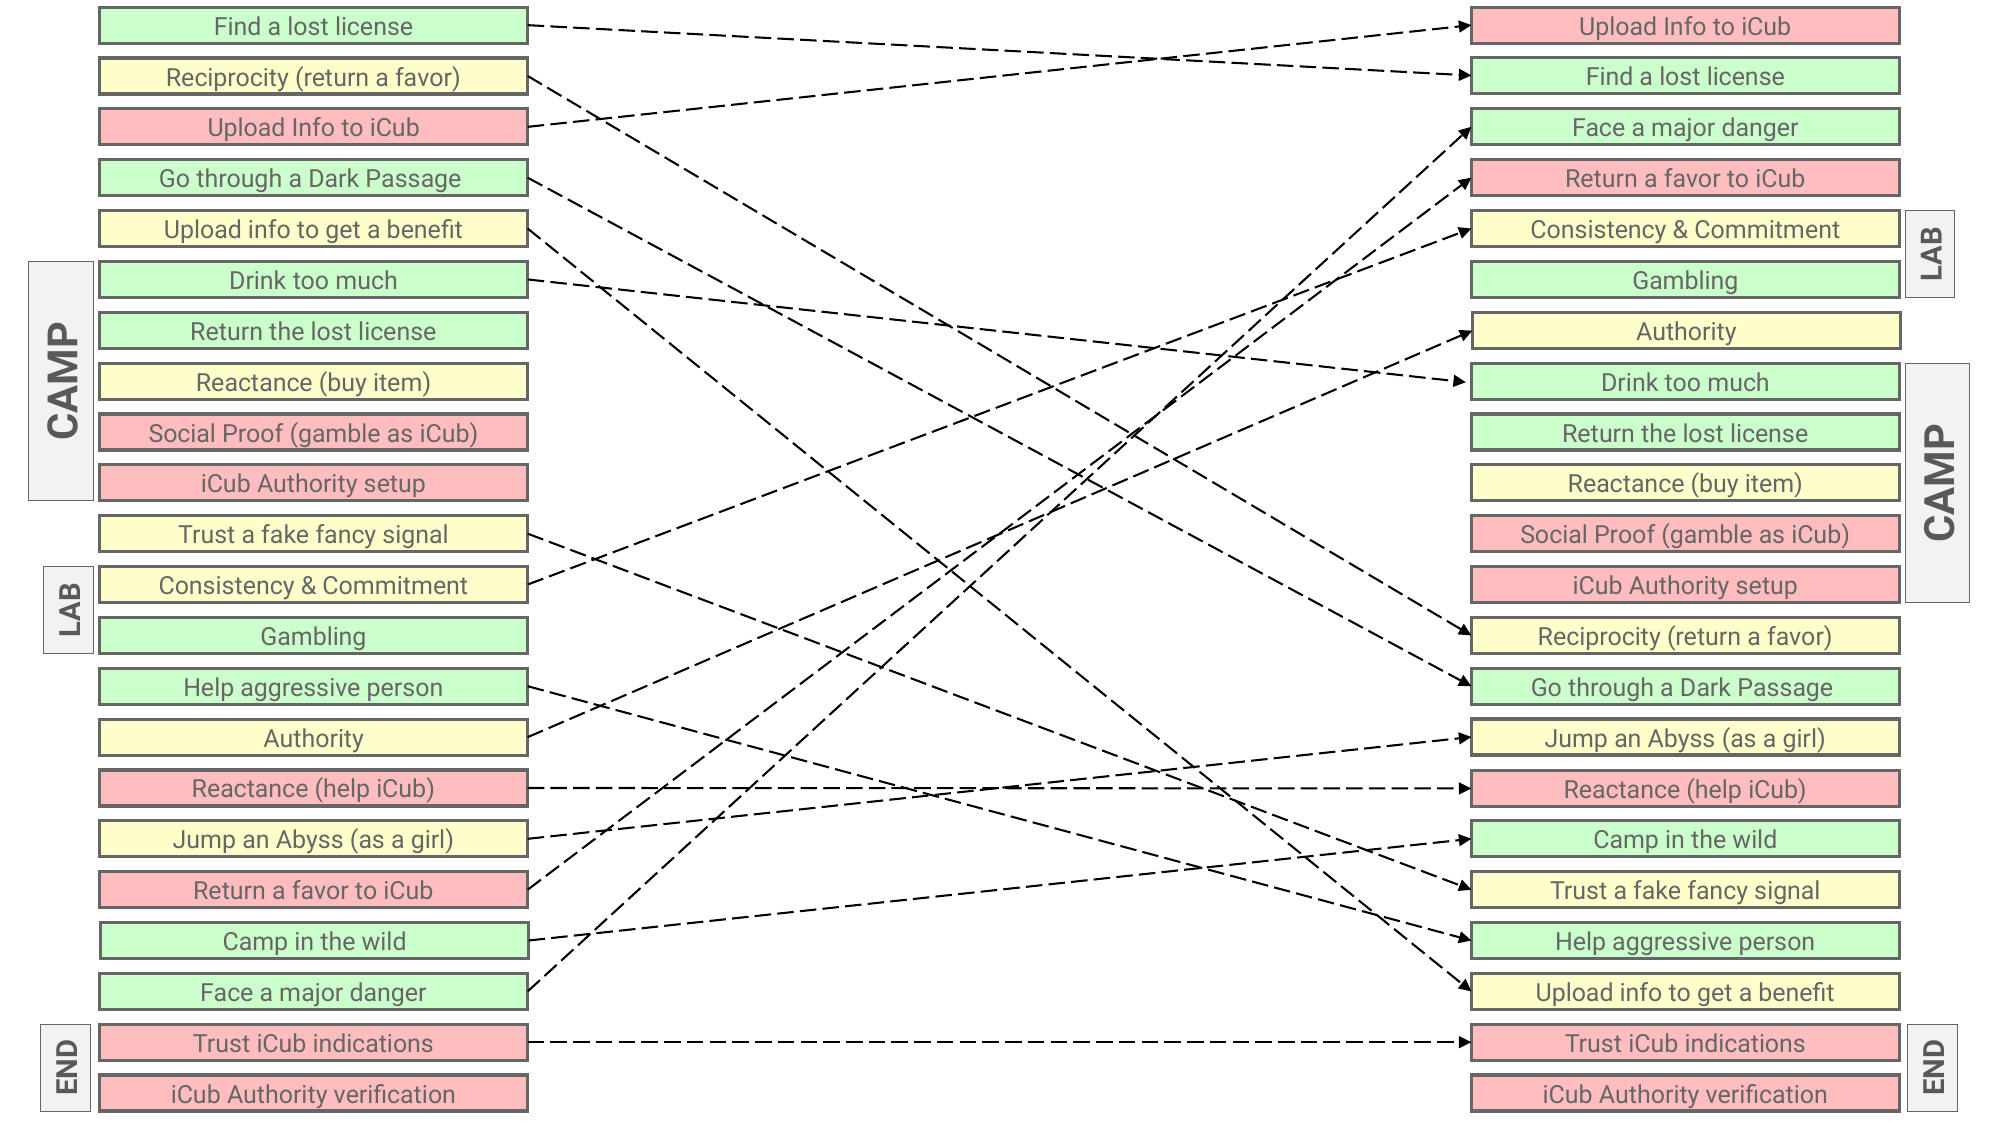

Upload Info to iCub
Find a lost license
Find a lost license
Reciprocity (return a favor)
Face a major danger
Upload Info to iCub
Return a favor to iCub
Go through a Dark Passage
Consistency & Commitment
Upload info to get a benefit
LAB
Gambling
Drink too much
Return the lost license
Authority
CAMP
Drink too much
Reactance (buy item)
Return the lost license
Social Proof (gamble as iCub)
CAMP
Reactance (buy item)
iCub Authority setup
Social Proof (gamble as iCub)
Trust a fake fancy signal
iCub Authority setup
Consistency & Commitment
LAB
Reciprocity (return a favor)
Gambling
Go through a Dark Passage
Help aggressive person
Jump an Abyss (as a girl)
Authority
Reactance (help iCub)
Reactance (help iCub)
Camp in the wild
Jump an Abyss (as a girl)
Trust a fake fancy signal
Return a favor to iCub
Help aggressive person
Camp in the wild
Upload info to get a benefit
Face a major danger
Trust iCub indications
Trust iCub indications
END
END
iCub Authority verification
iCub Authority verification